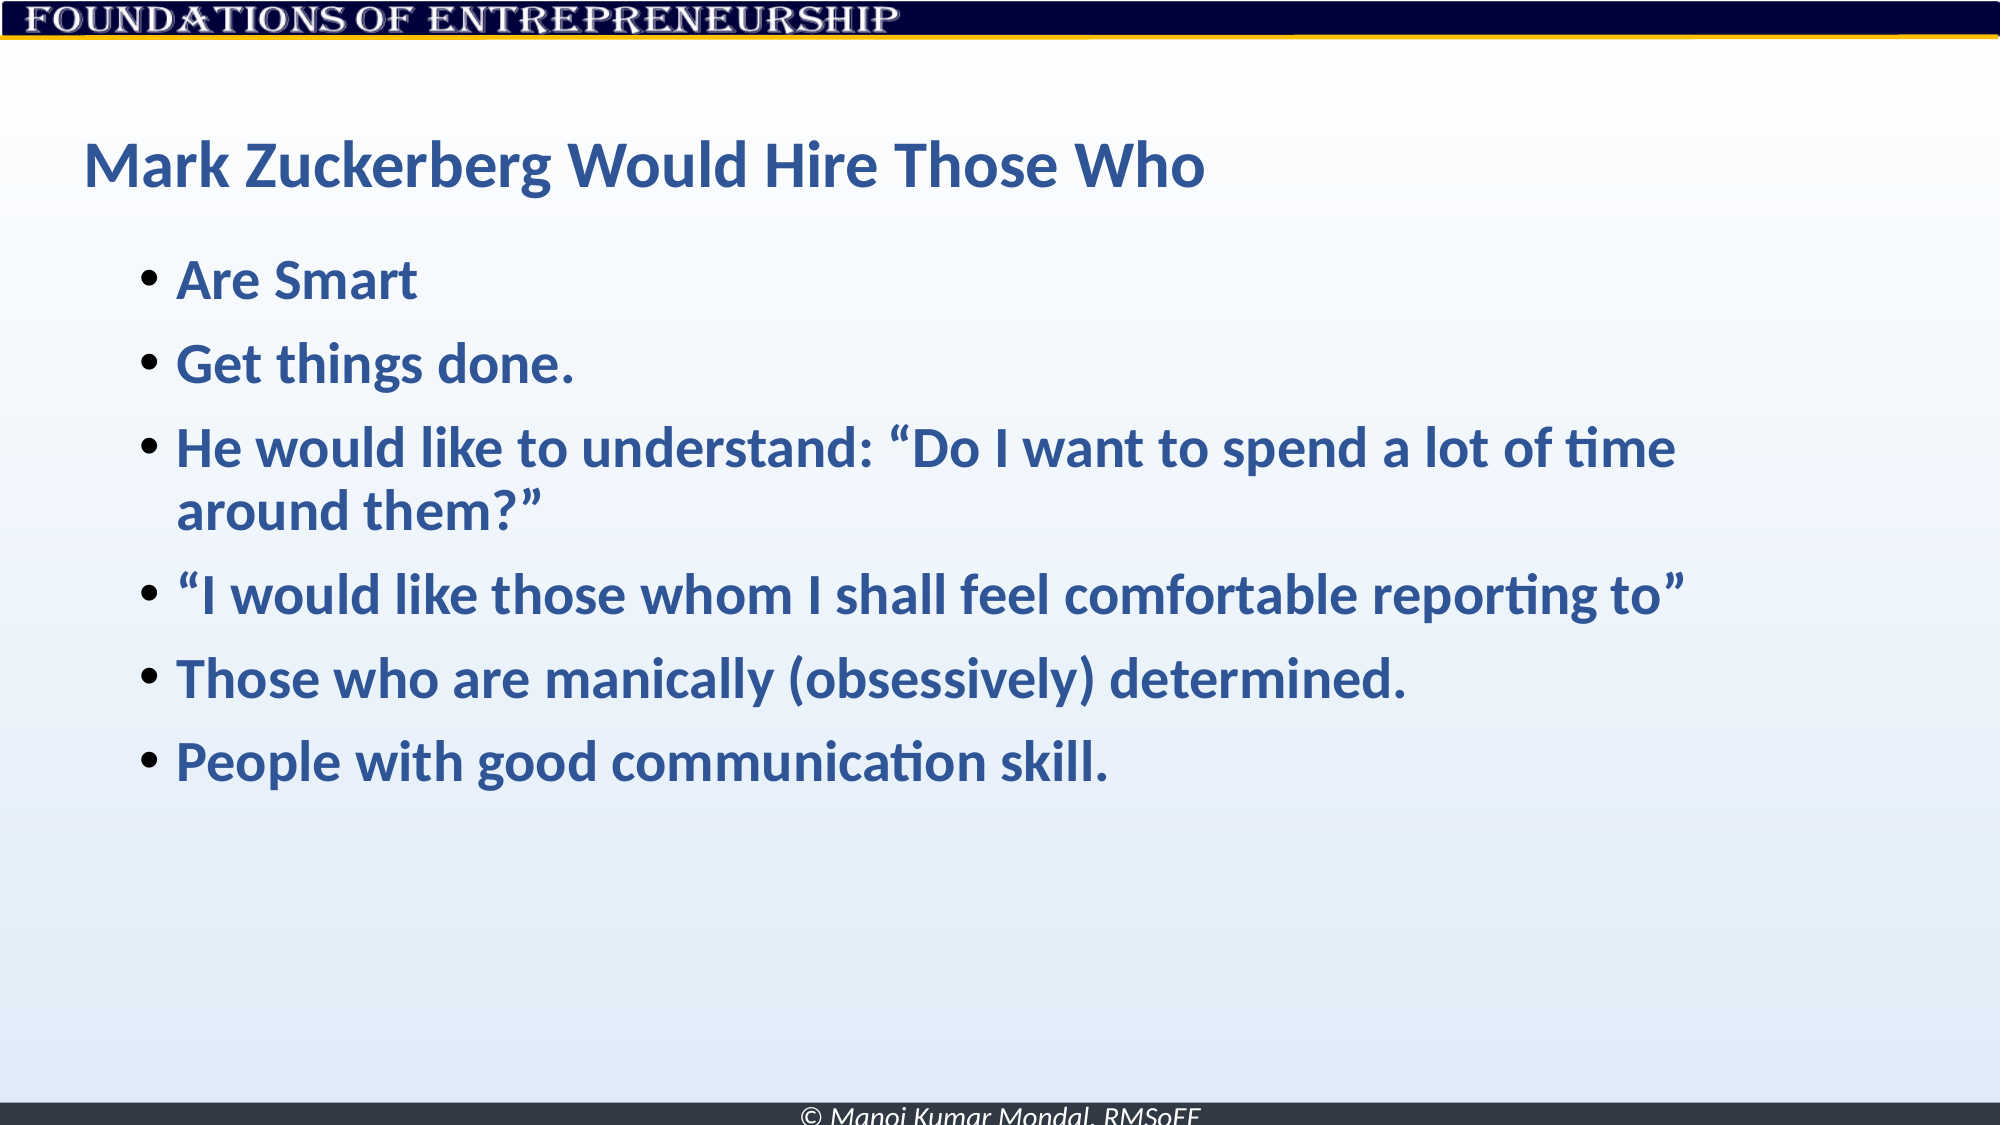

# Mark Zuckerberg Would Hire Those Who
Are Smart
Get things done.
He would like to understand: “Do I want to spend a lot of time around them?”
“I would like those whom I shall feel comfortable reporting to”
Those who are manically (obsessively) determined.
People with good communication skill.